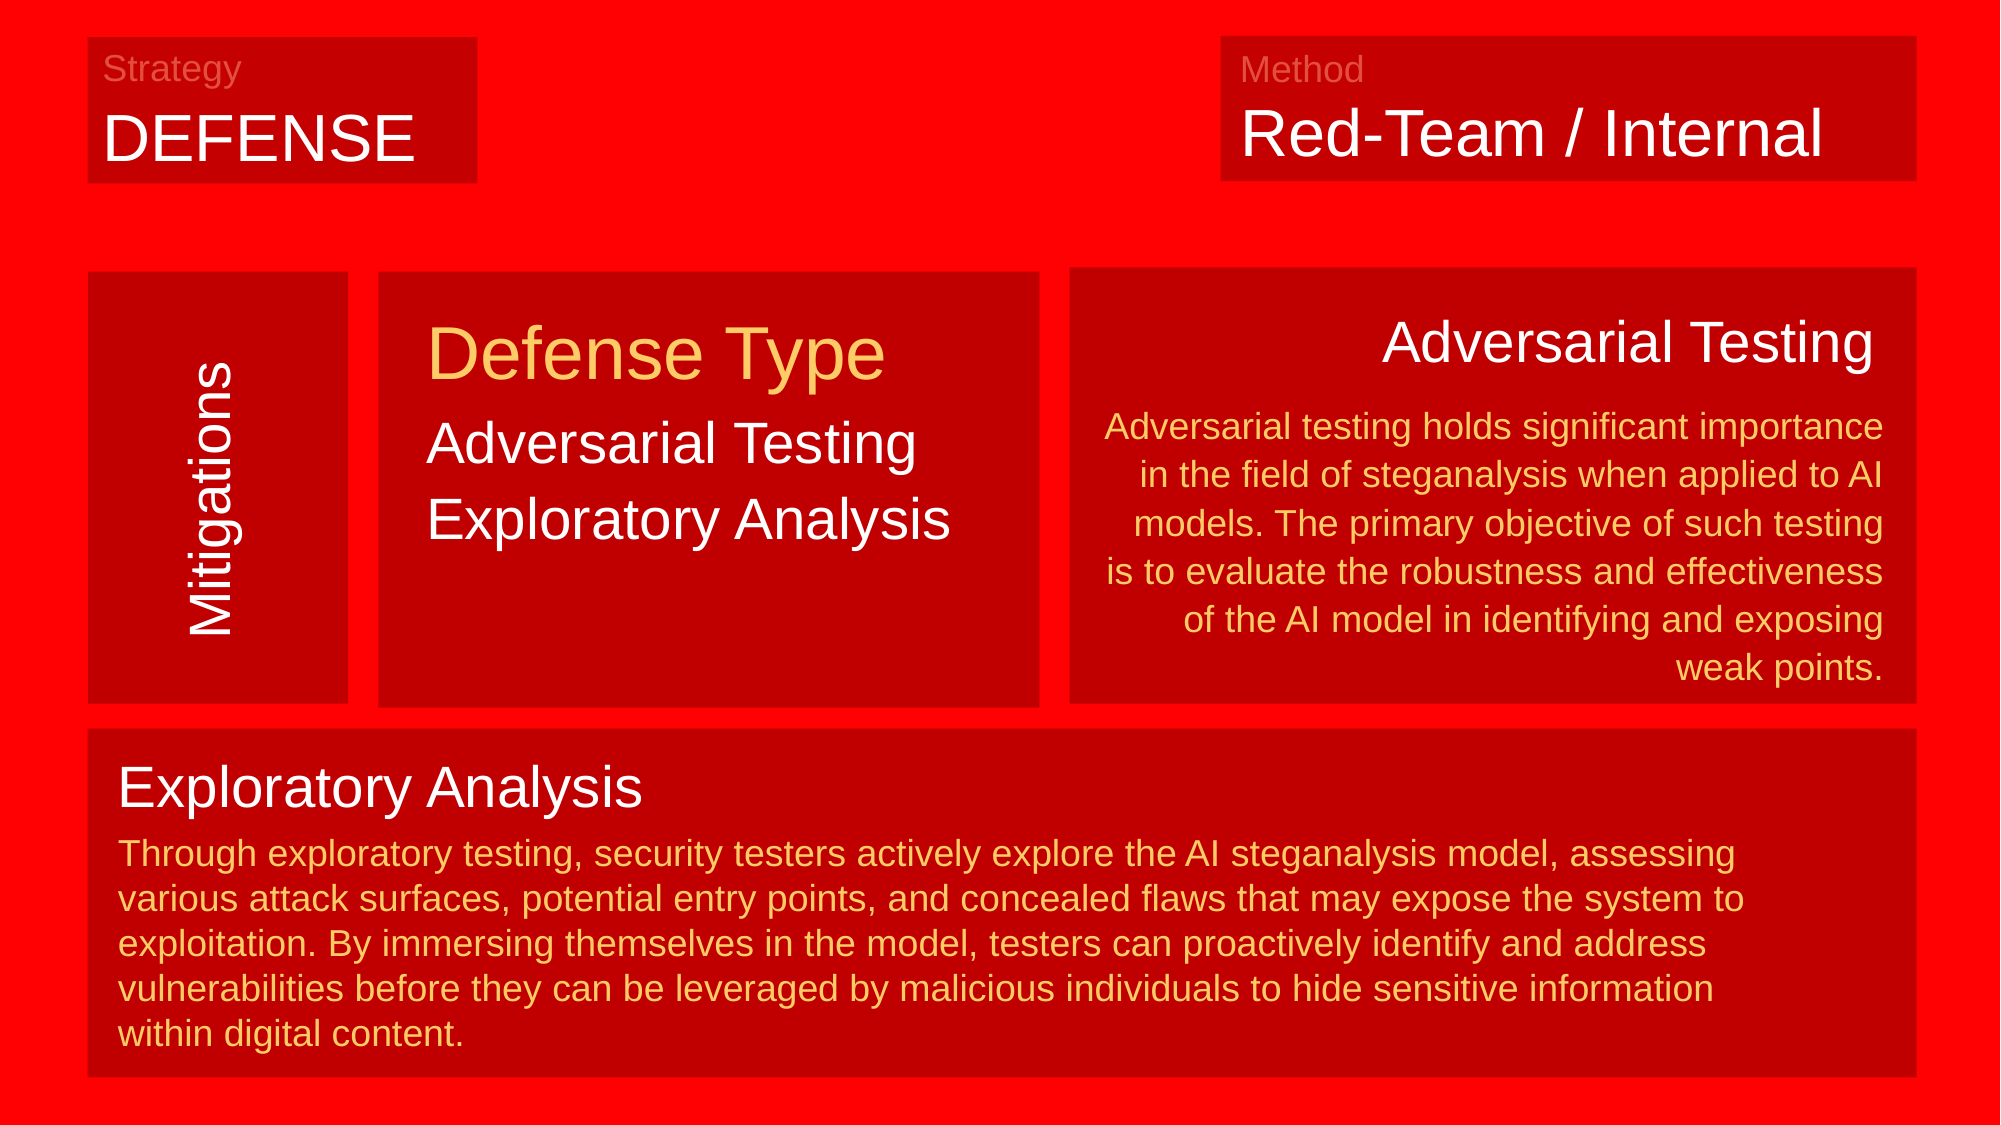

Strategy

Method
Red-Team / Internal
DEFENSE

Defense Type
Adversarial Testing
Adversarial testing holds significant importance in the field of steganalysis when applied to AI models. The primary objective of such testing is to evaluate the robustness and effectiveness of the AI model in identifying and exposing weak points.
Adversarial Testing
Mitigations
Exploratory Analysis

Exploratory Analysis
Through exploratory testing, security testers actively explore the AI steganalysis model, assessing various attack surfaces, potential entry points, and concealed flaws that may expose the system to exploitation. By immersing themselves in the model, testers can proactively identify and address vulnerabilities before they can be leveraged by malicious individuals to hide sensitive information within digital content.